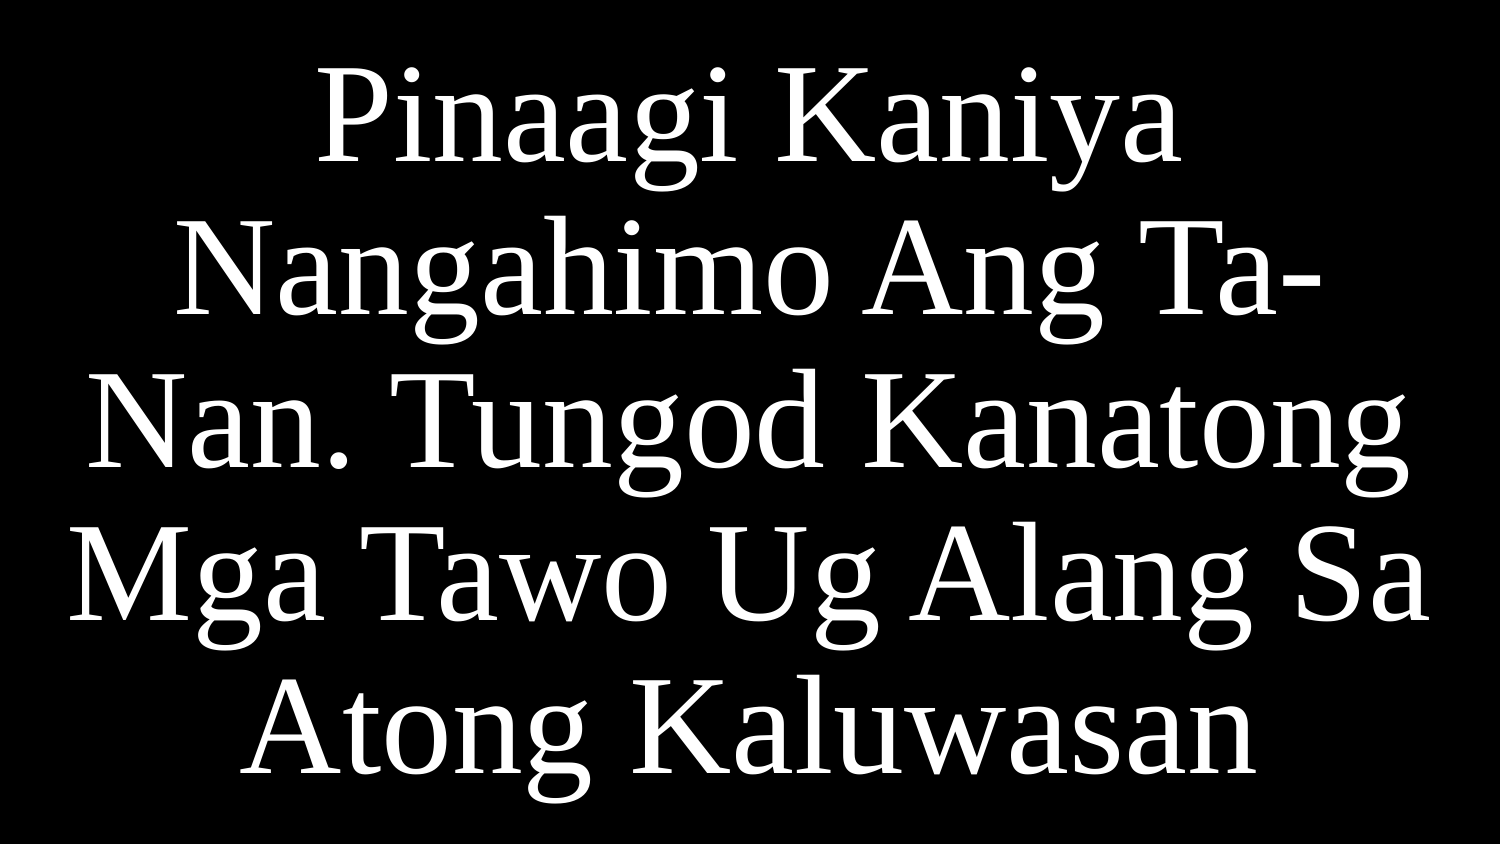

Pinaagi Kaniya Nangahimo Ang Ta- Nan. Tungod Kanatong Mga Tawo Ug Alang Sa Atong Kaluwasan